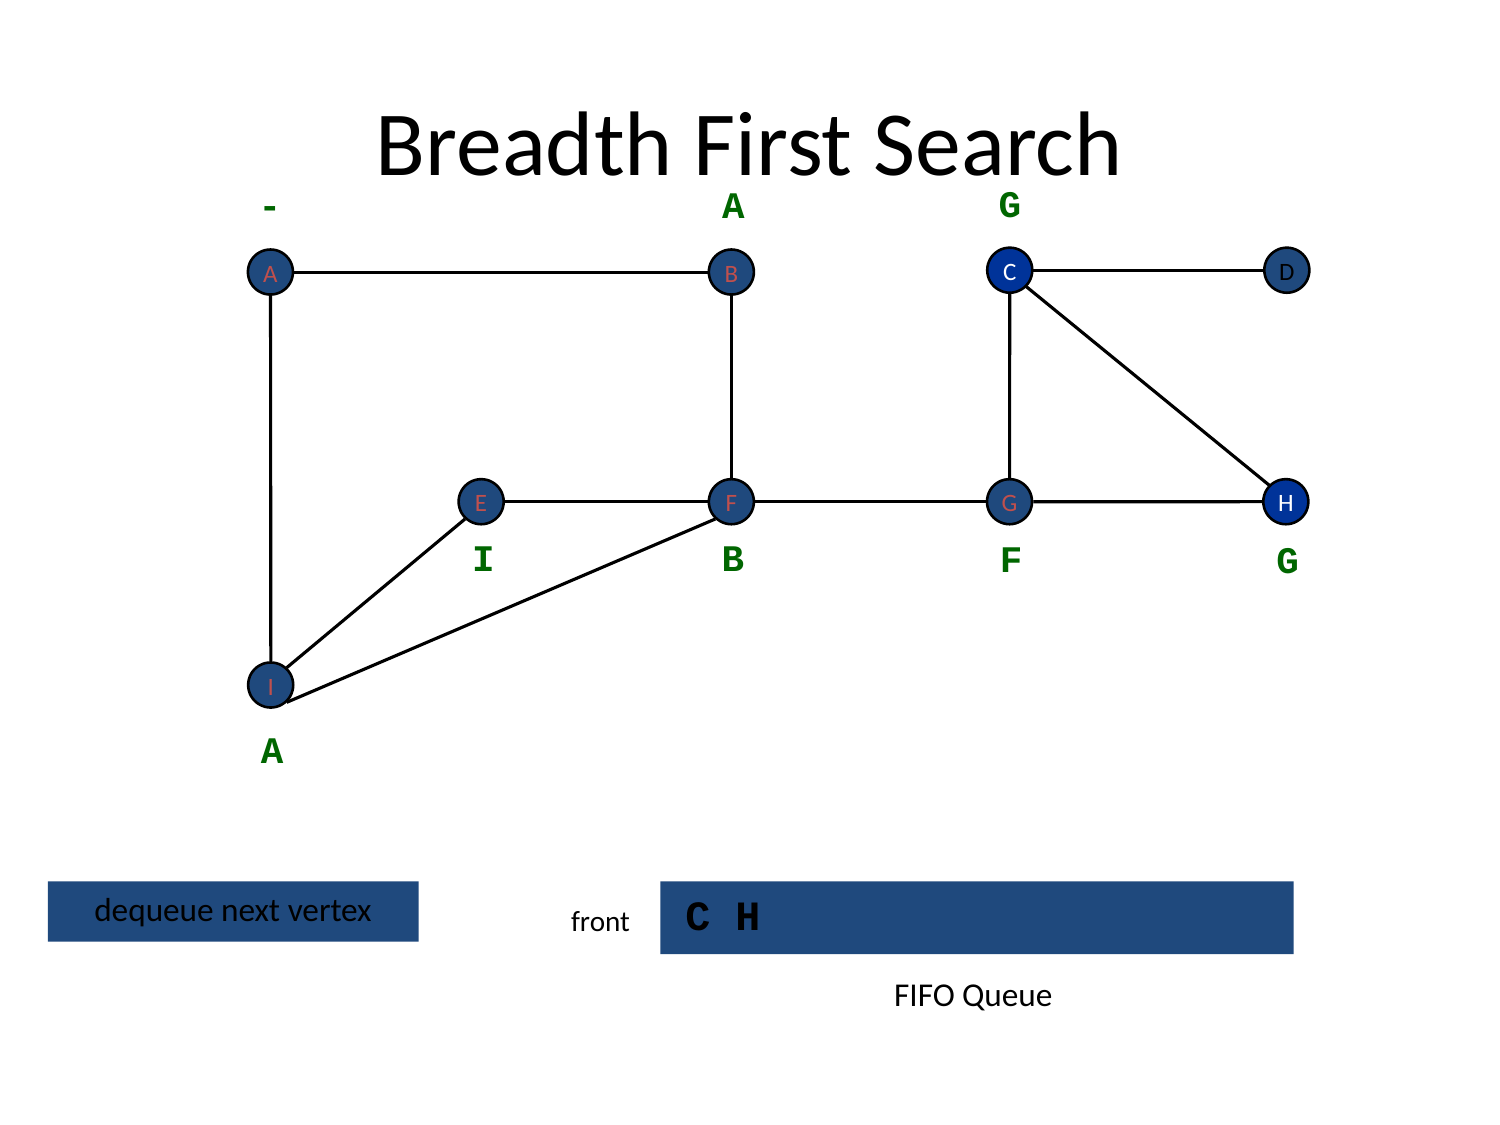

# Breadth First Search
G
A
-
C
D
A
B
E
F
G
H
I
B
F
G
I
A
dequeue next vertex
 C H
front
FIFO Queue